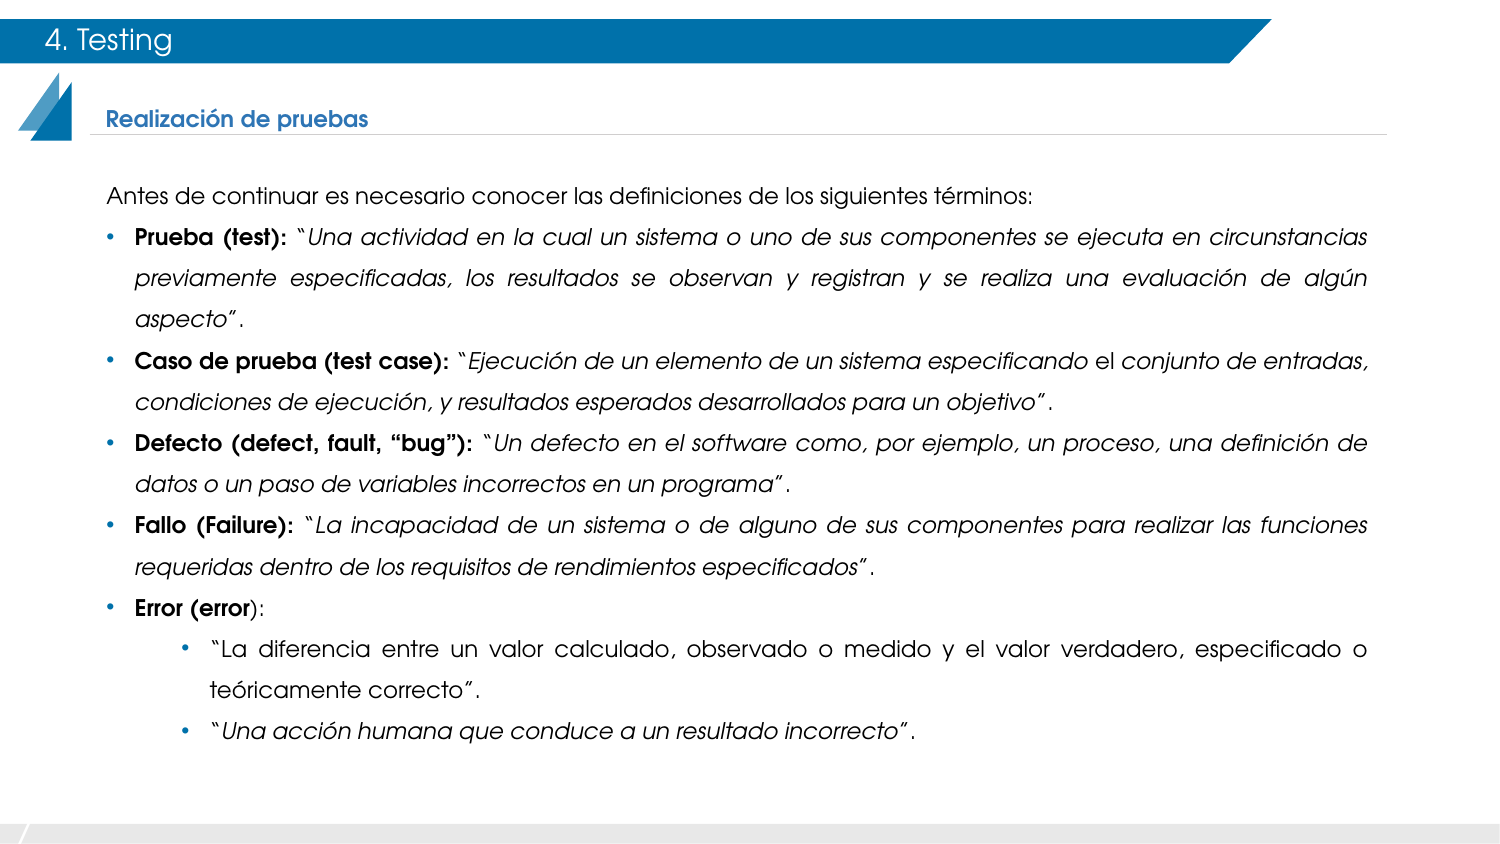

# 4. Testing

Realización de pruebas
Antes de continuar es necesario conocer las definiciones de los siguientes términos:
Prueba (test): “Una actividad en la cual un sistema o uno de sus componentes se ejecuta en circunstancias previamente especificadas, los resultados se observan y registran y se realiza una evaluación de algún aspecto”.
Caso de prueba (test case): “Ejecución de un elemento de un sistema especificando el conjunto de entradas, condiciones de ejecución, y resultados esperados desarrollados para un objetivo”.
Defecto (defect, fault, “bug”): “Un defecto en el software como, por ejemplo, un proceso, una definición de datos o un paso de variables incorrectos en un programa”.
Fallo (Failure): “La incapacidad de un sistema o de alguno de sus componentes para realizar las funciones requeridas dentro de los requisitos de rendimientos especificados”.
Error (error):
“La diferencia entre un valor calculado, observado o medido y el valor verdadero, especificado o teóricamente correcto”.
“Una acción humana que conduce a un resultado incorrecto”.
7